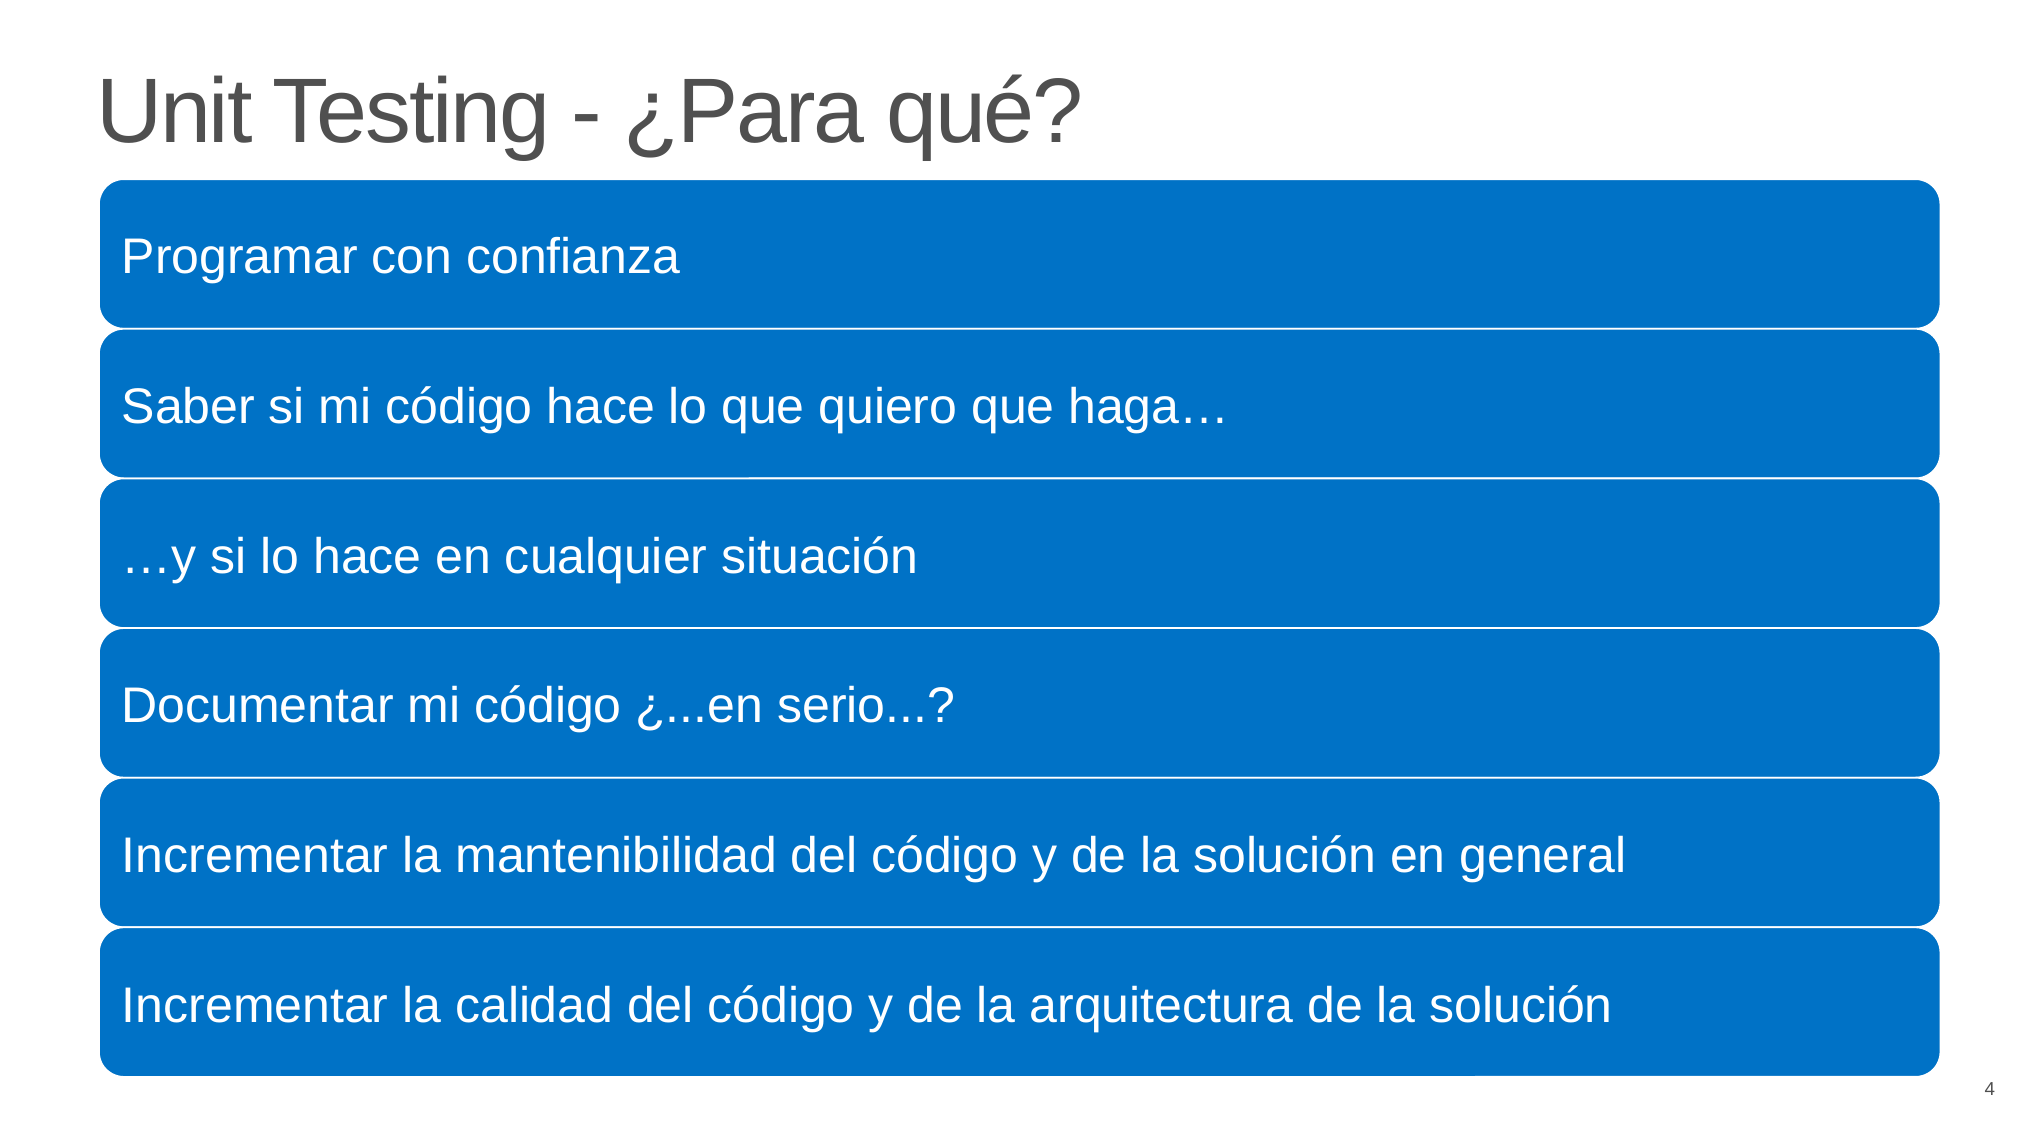

# Unit Testing - ¿Para qué?
Programar con confianza
Saber si mi código hace lo que quiero que haga…
…y si lo hace en cualquier situación
Documentar mi código ¿...en serio...?
Incrementar la mantenibilidad del código y de la solución en general
Incrementar la calidad del código y de la arquitectura de la solución
4